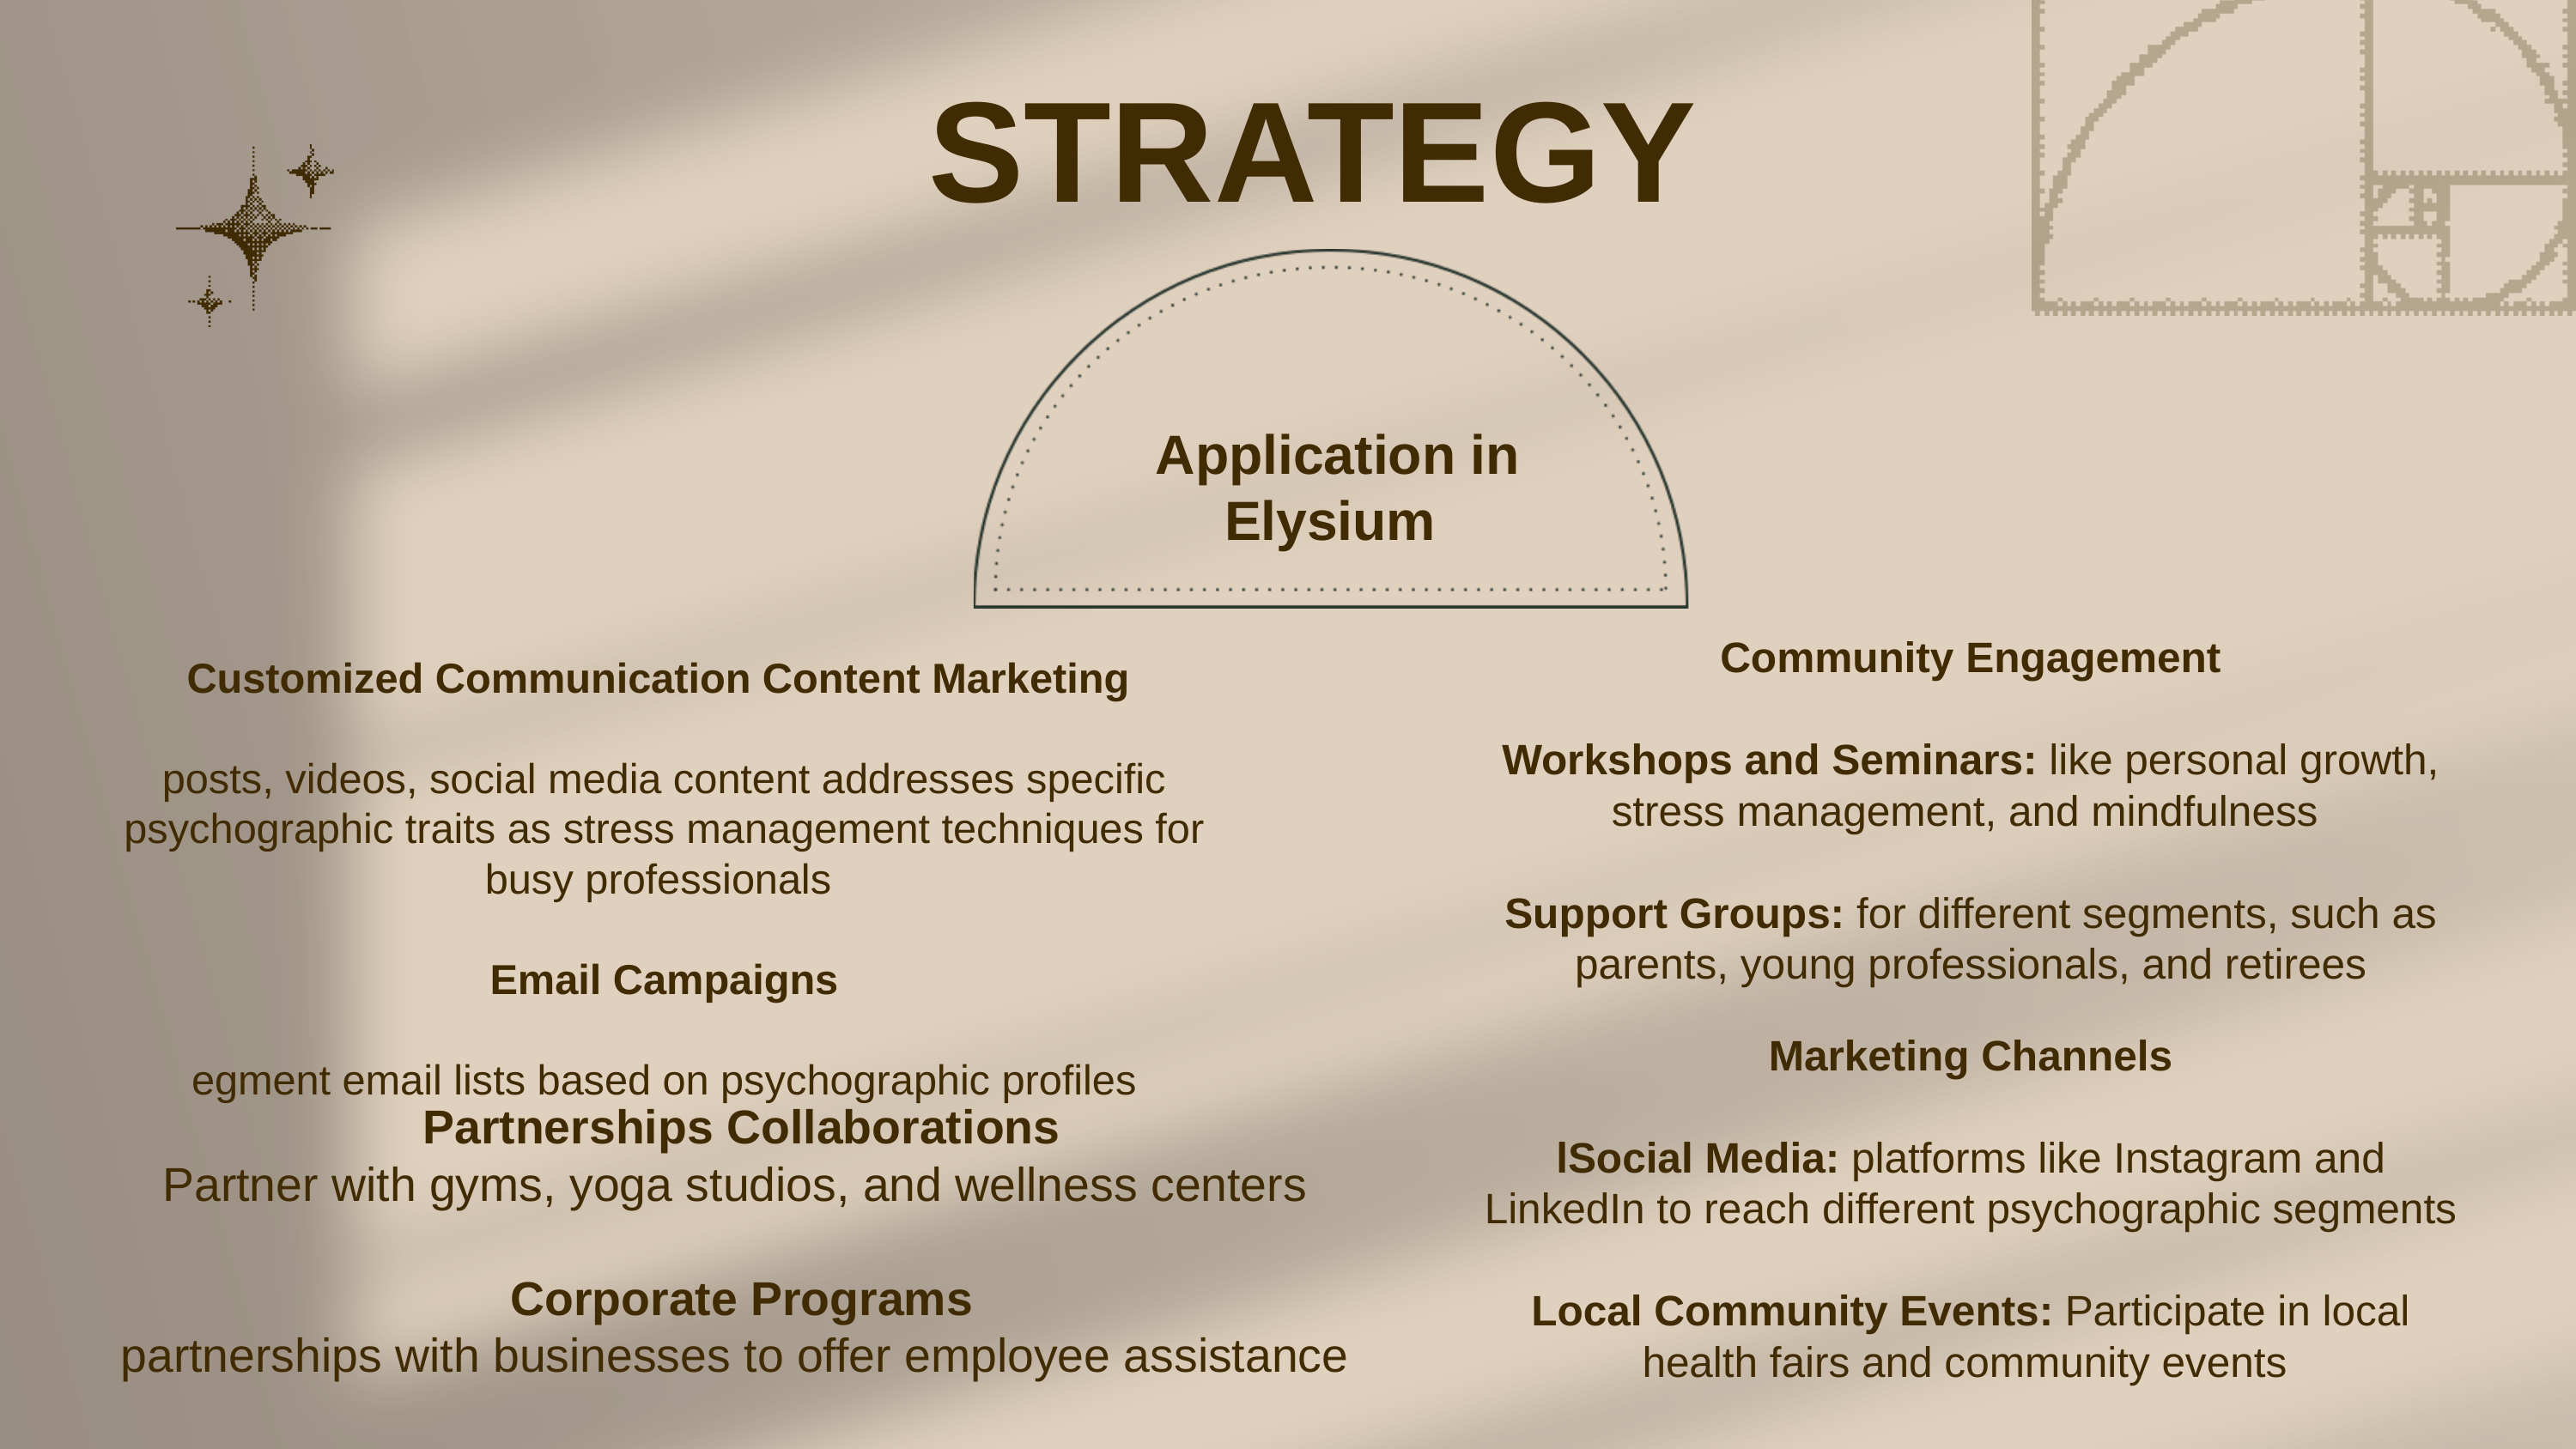

STRATEGY

Application in Elysium
Community Engagement

Workshops and Seminars: like personal growth, stress management, and mindfulness

Support Groups: for different segments, such as parents, young professionals, and retirees

Customized Communication Content Marketing

posts, videos, social media content addresses specific psychographic traits as stress management techniques for busy professionals

Email Campaigns

egment email lists based on psychographic profiles

Marketing Channels

lSocial Media: platforms like Instagram and LinkedIn to reach different psychographic segments

Local Community Events: Participate in local health fairs and community events

Partnerships Collaborations
Partner with gyms, yoga studios, and wellness centers

Corporate Programs
partnerships with businesses to offer employee assistance